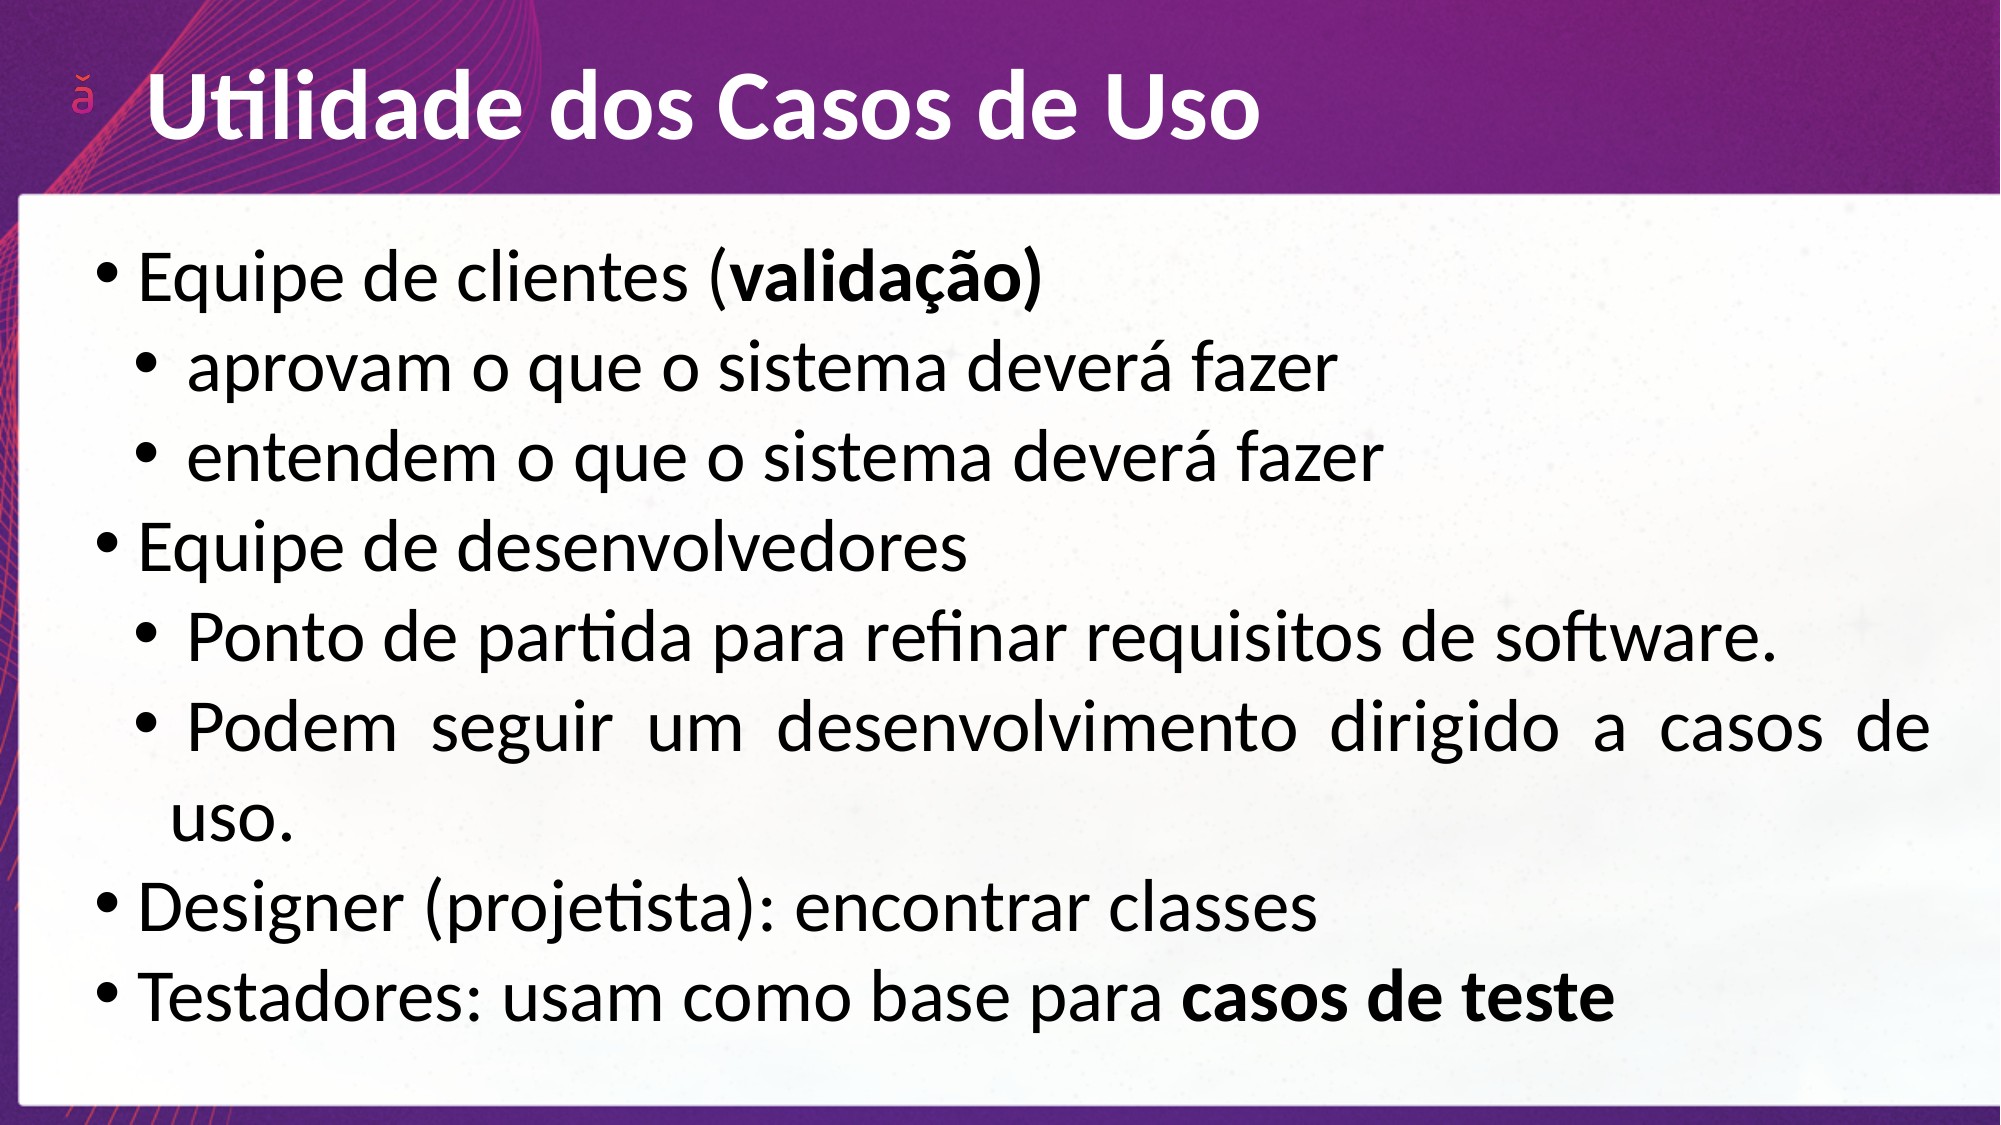

Utilidade dos Casos de Uso
 Equipe de clientes (validação)
 aprovam o que o sistema deverá fazer
 entendem o que o sistema deverá fazer
 Equipe de desenvolvedores
 Ponto de partida para refinar requisitos de software.
 Podem seguir um desenvolvimento dirigido a casos de uso.
 Designer (projetista): encontrar classes
 Testadores: usam como base para casos de teste